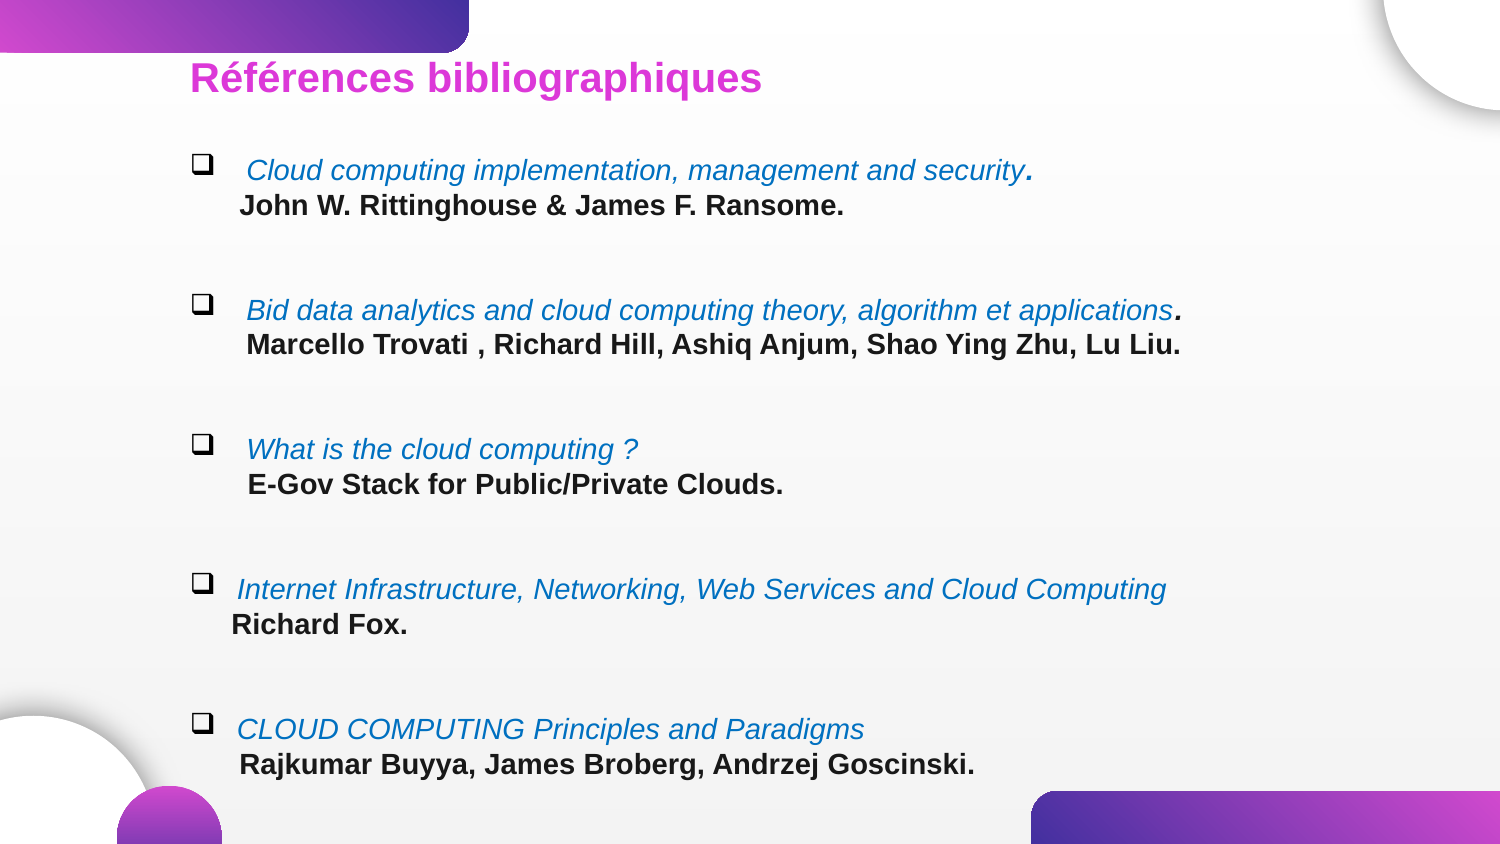

Références bibliographiques

Cloud computing implementation, management and security.
      John W. Rittinghouse & James F. Ransome.

Bid data analytics and cloud computing theory, algorithm et applications. Marcello Trovati , Richard Hill, Ashiq Anjum, Shao Ying Zhu, Lu Liu.

What is the cloud computing ?
       E-Gov Stack for Public/Private Clouds.

Internet Infrastructure, Networking, Web Services and Cloud Computing
     Richard Fox.

CLOUD COMPUTING Principles and Paradigms
      Rajkumar Buyya, James Broberg, Andrzej Goscinski.